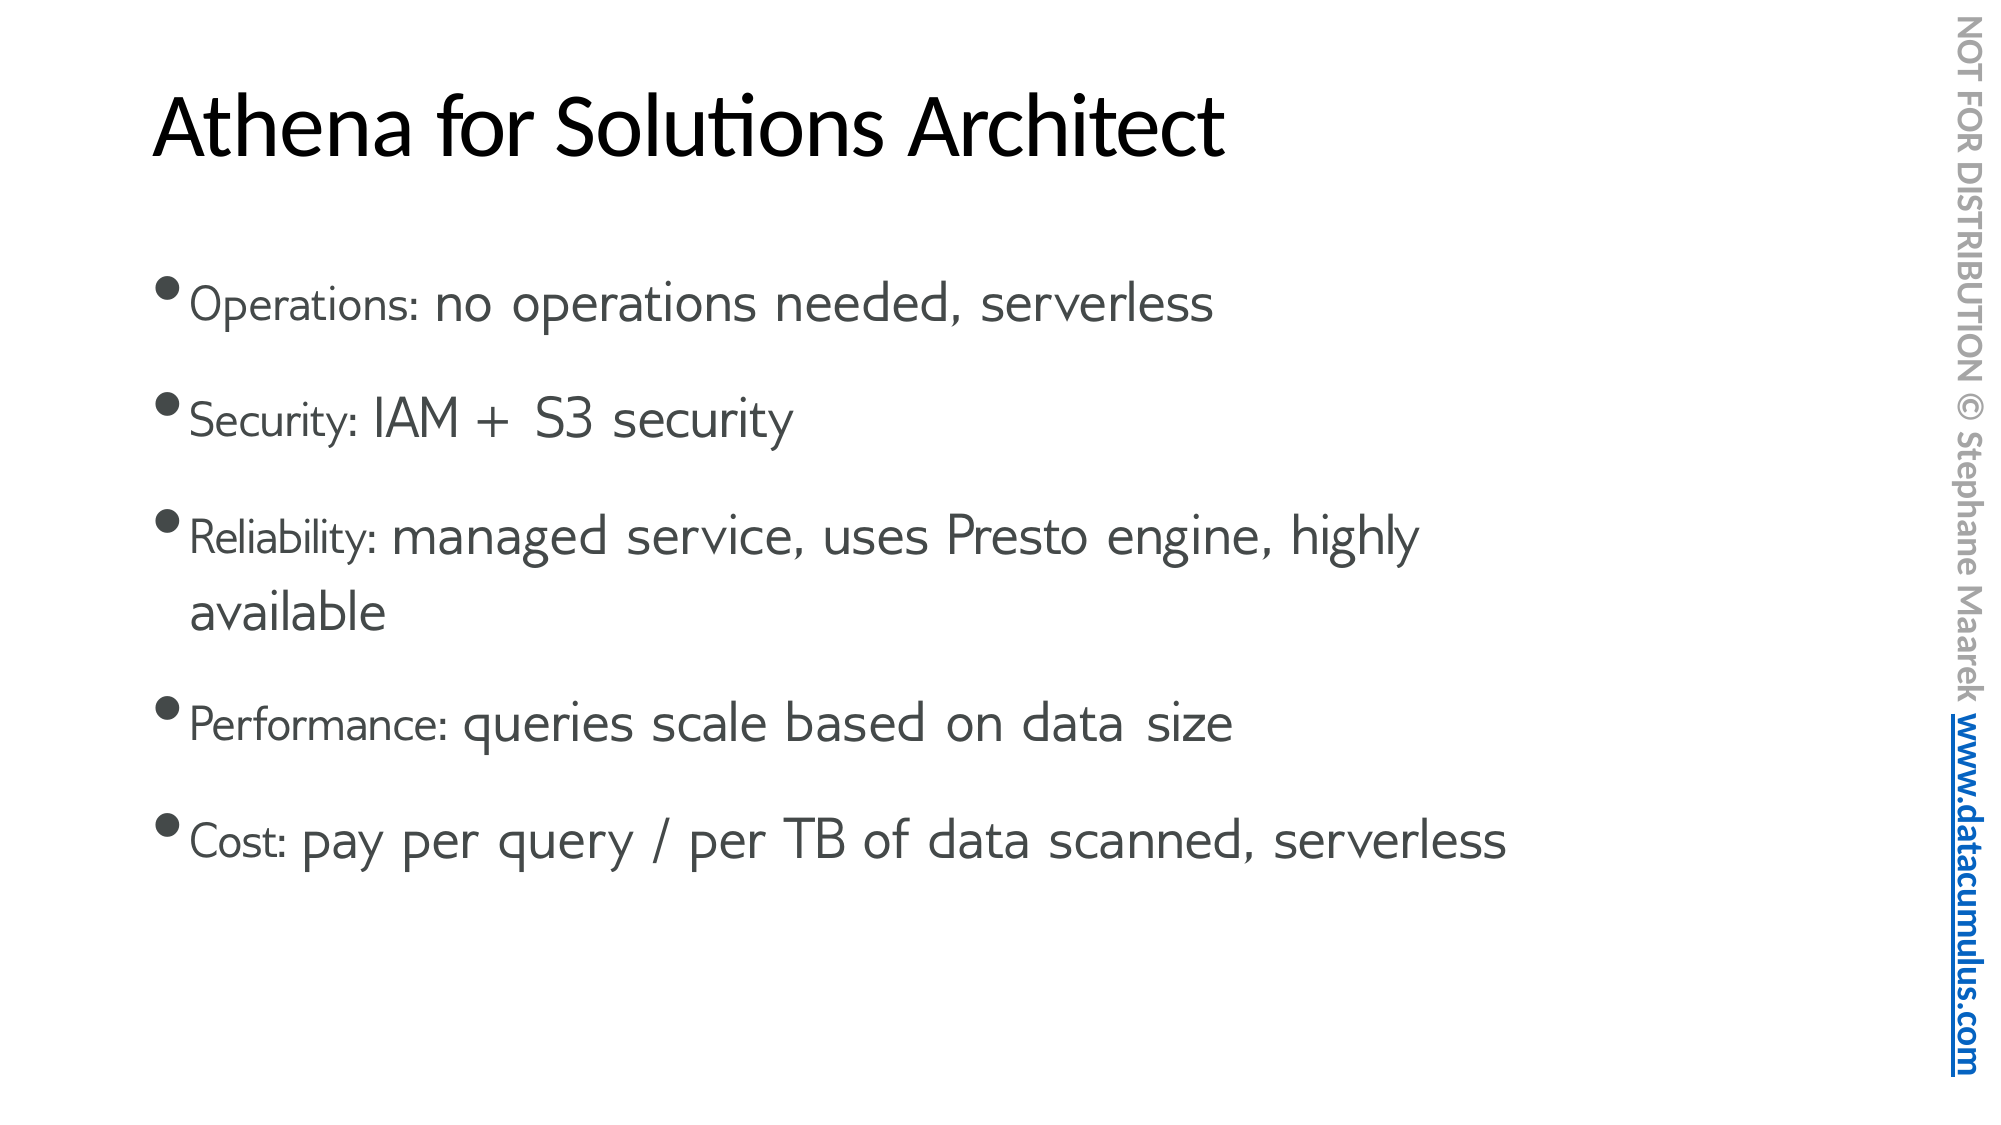

NOT FOR DISTRIBUTION © Stephane Maarek www.datacumulus.com
# Athena for Solutions Architect
Operations: no operations needed, serverless
Security: IAM + S3 security
Reliability: managed service, uses Presto engine, highly available
Performance: queries scale based on data size
Cost: pay per query / per TB of data scanned, serverless
© Stephane Maarek